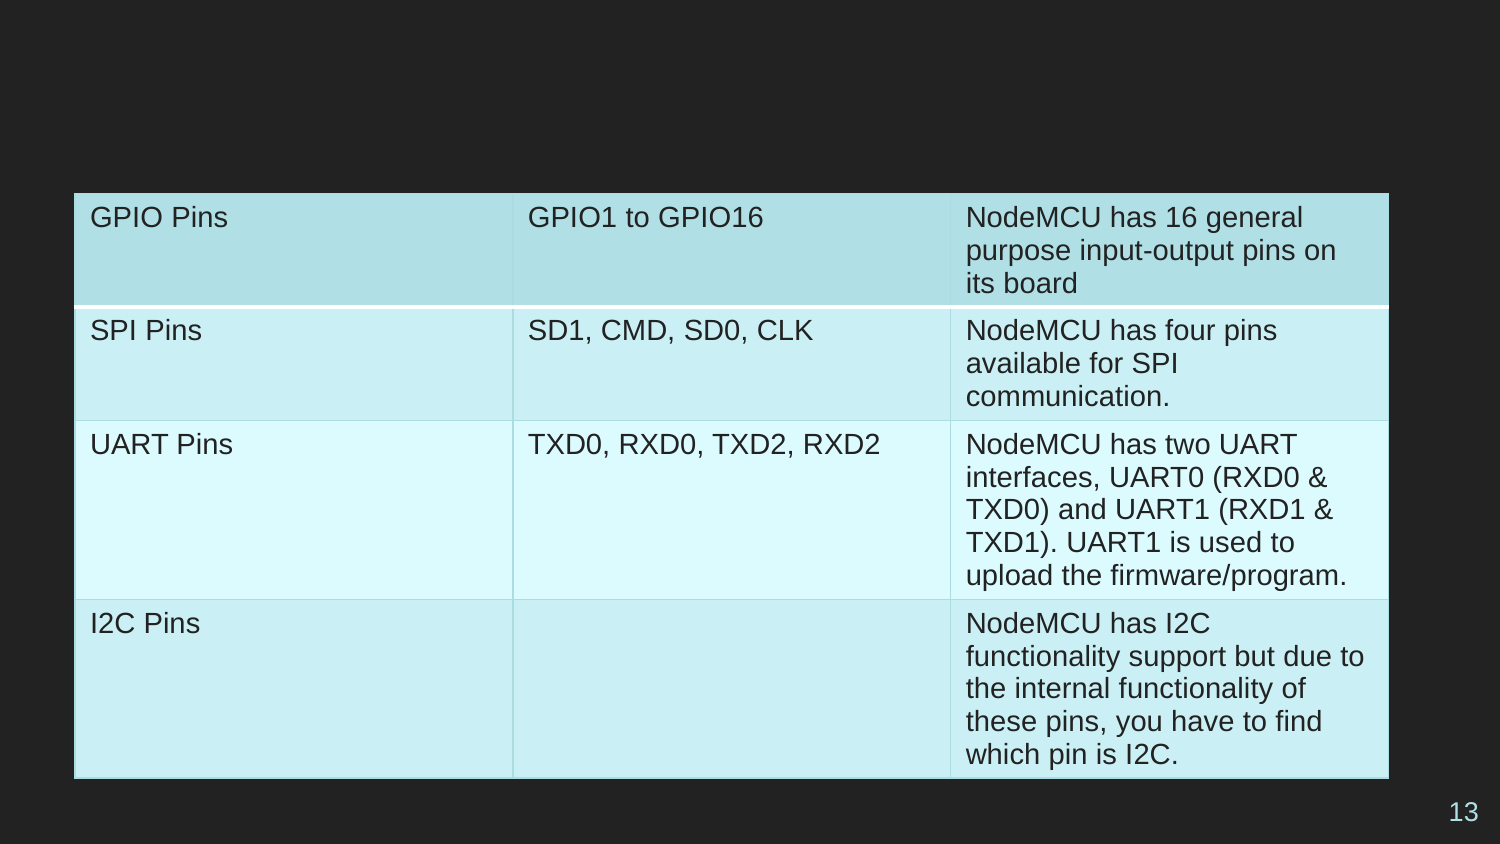

#
| GPIO Pins | GPIO1 to GPIO16 | NodeMCU has 16 general purpose input-output pins on its board |
| --- | --- | --- |
| SPI Pins | SD1, CMD, SD0, CLK | NodeMCU has four pins available for SPI communication. |
| UART Pins | TXD0, RXD0, TXD2, RXD2 | NodeMCU has two UART interfaces, UART0 (RXD0 & TXD0) and UART1 (RXD1 & TXD1). UART1 is used to upload the firmware/program. |
| I2C Pins |  | NodeMCU has I2C functionality support but due to the internal functionality of these pins, you have to find which pin is I2C. |

13